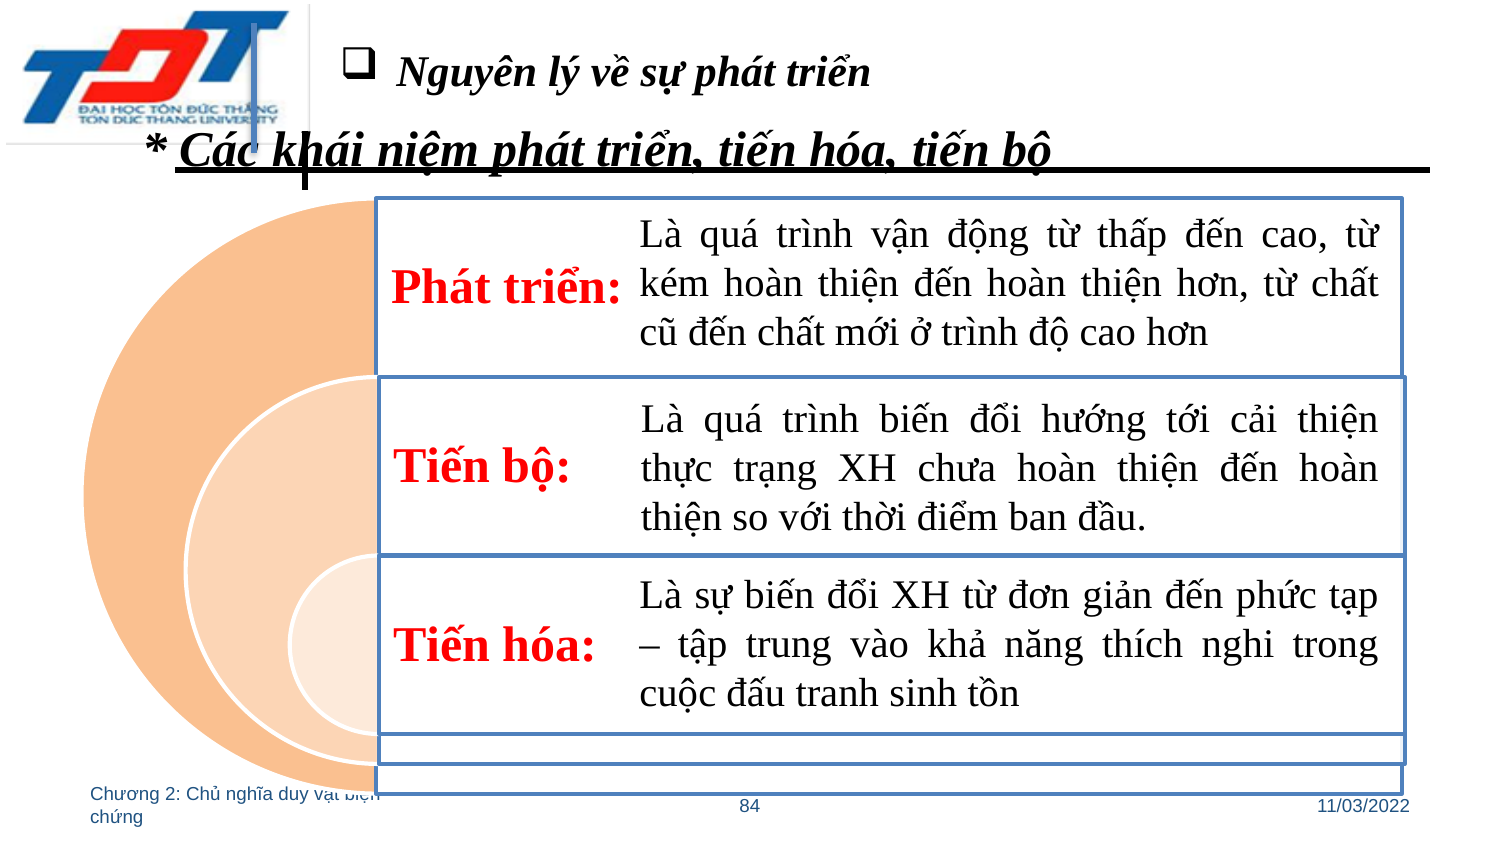

Nguyên lý về sự phát triển

* Các khái niệm phát triển, tiến hóa, tiến bộ
Phát triển:
Tiến bộ:
Tiến hóa:
Là quá trình vận động từ thấp đến cao, từ kém hoàn thiện đến hoàn thiện hơn, từ chất cũ đến chất mới ở trình độ cao hơn
Là quá trình biến đổi hướng tới cải thiện thực trạng XH chưa hoàn thiện đến hoàn thiện so với thời điểm ban đầu.
Là sự biến đổi XH từ đơn giản đến phức tạp – tập trung vào khả năng thích nghi trong cuộc đấu tranh sinh tồn
Chương 2: Chủ nghĩa duy vật biện chứng
84
11/03/2022